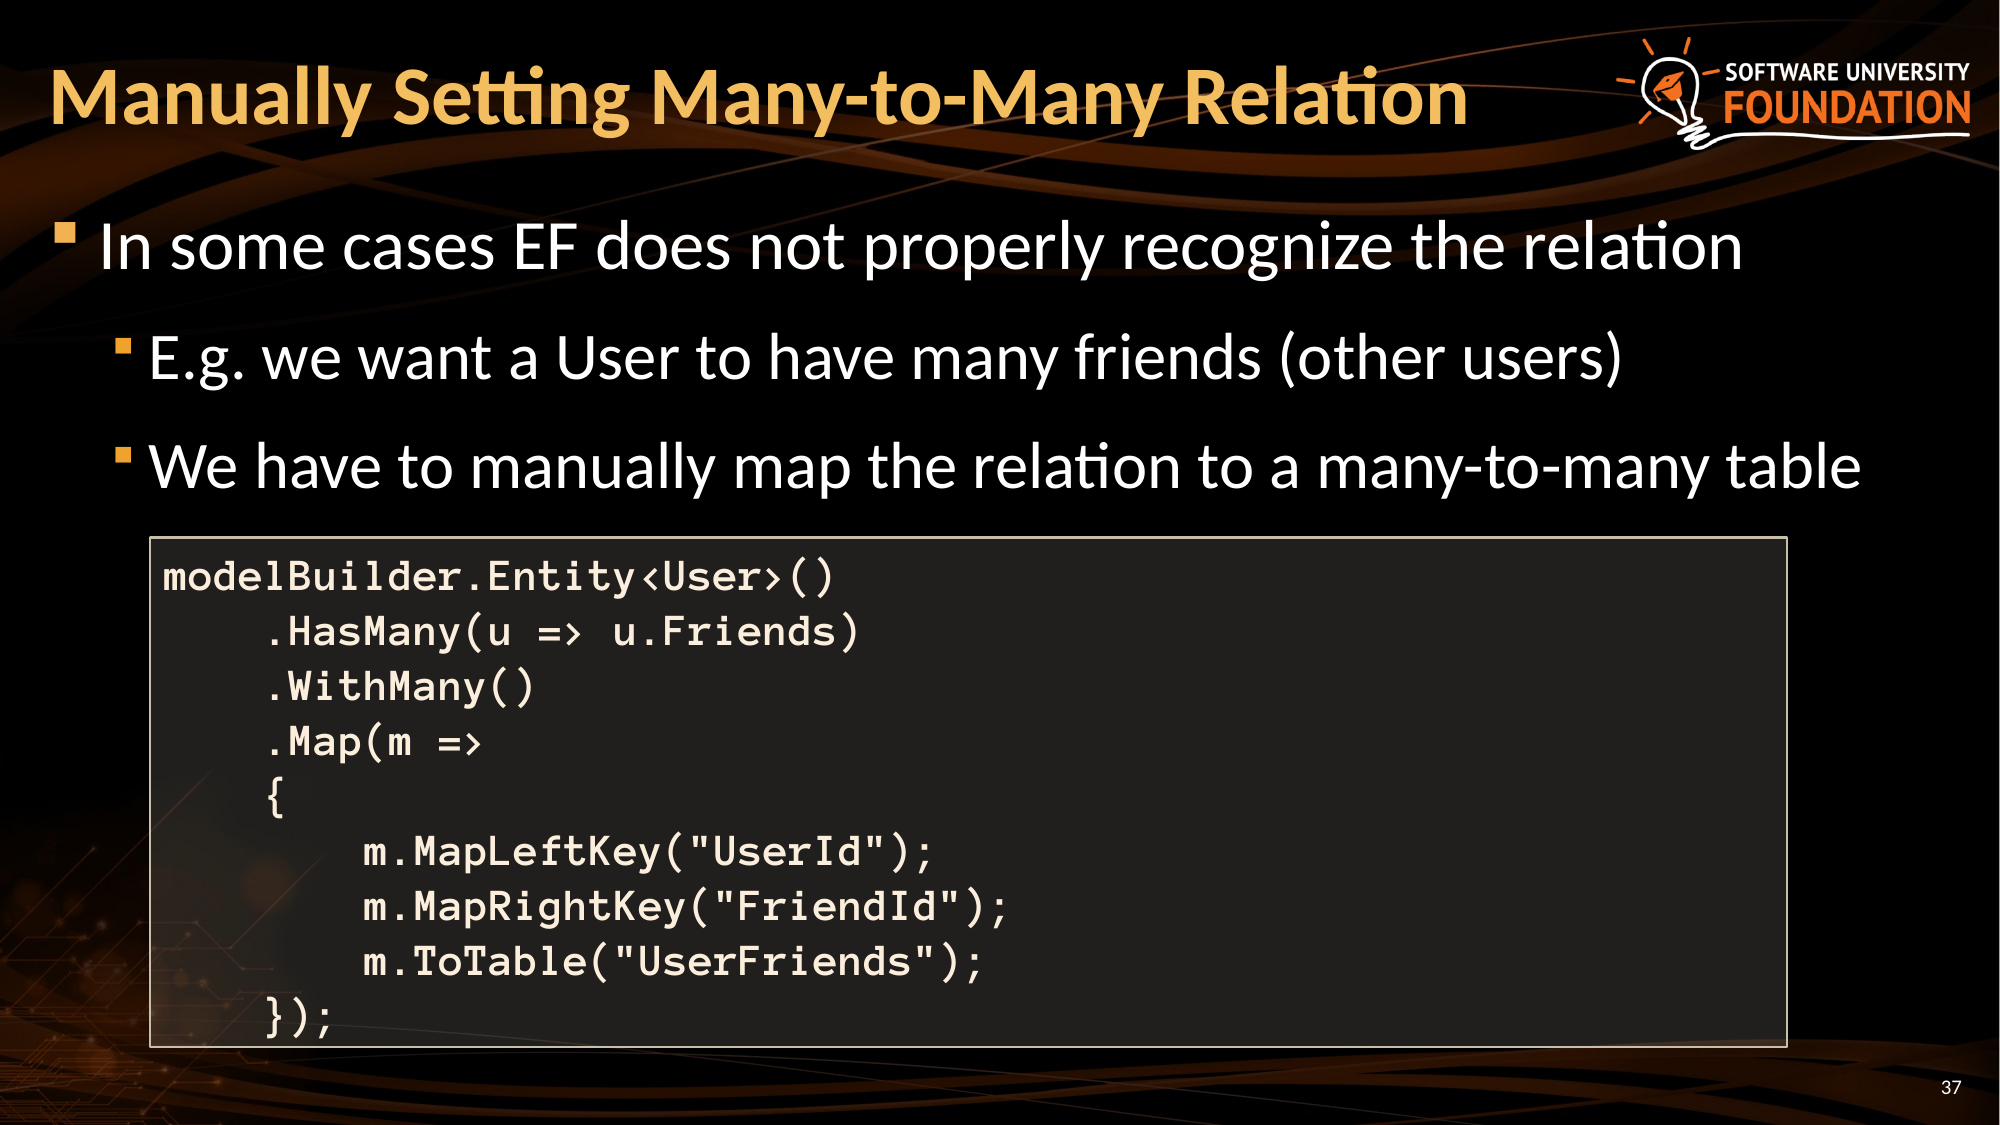

# Manually Setting Many-to-Many Relation
In some cases EF does not properly recognize the relation
E.g. we want a User to have many friends (other users)
We have to manually map the relation to a many-to-many table
modelBuilder.Entity<User>()
    .HasMany(u => u.Friends)
    .WithMany()
    .Map(m =>
    {
        m.MapLeftKey("UserId");
        m.MapRightKey("FriendId");
        m.ToTable("UserFriends");
    });
37